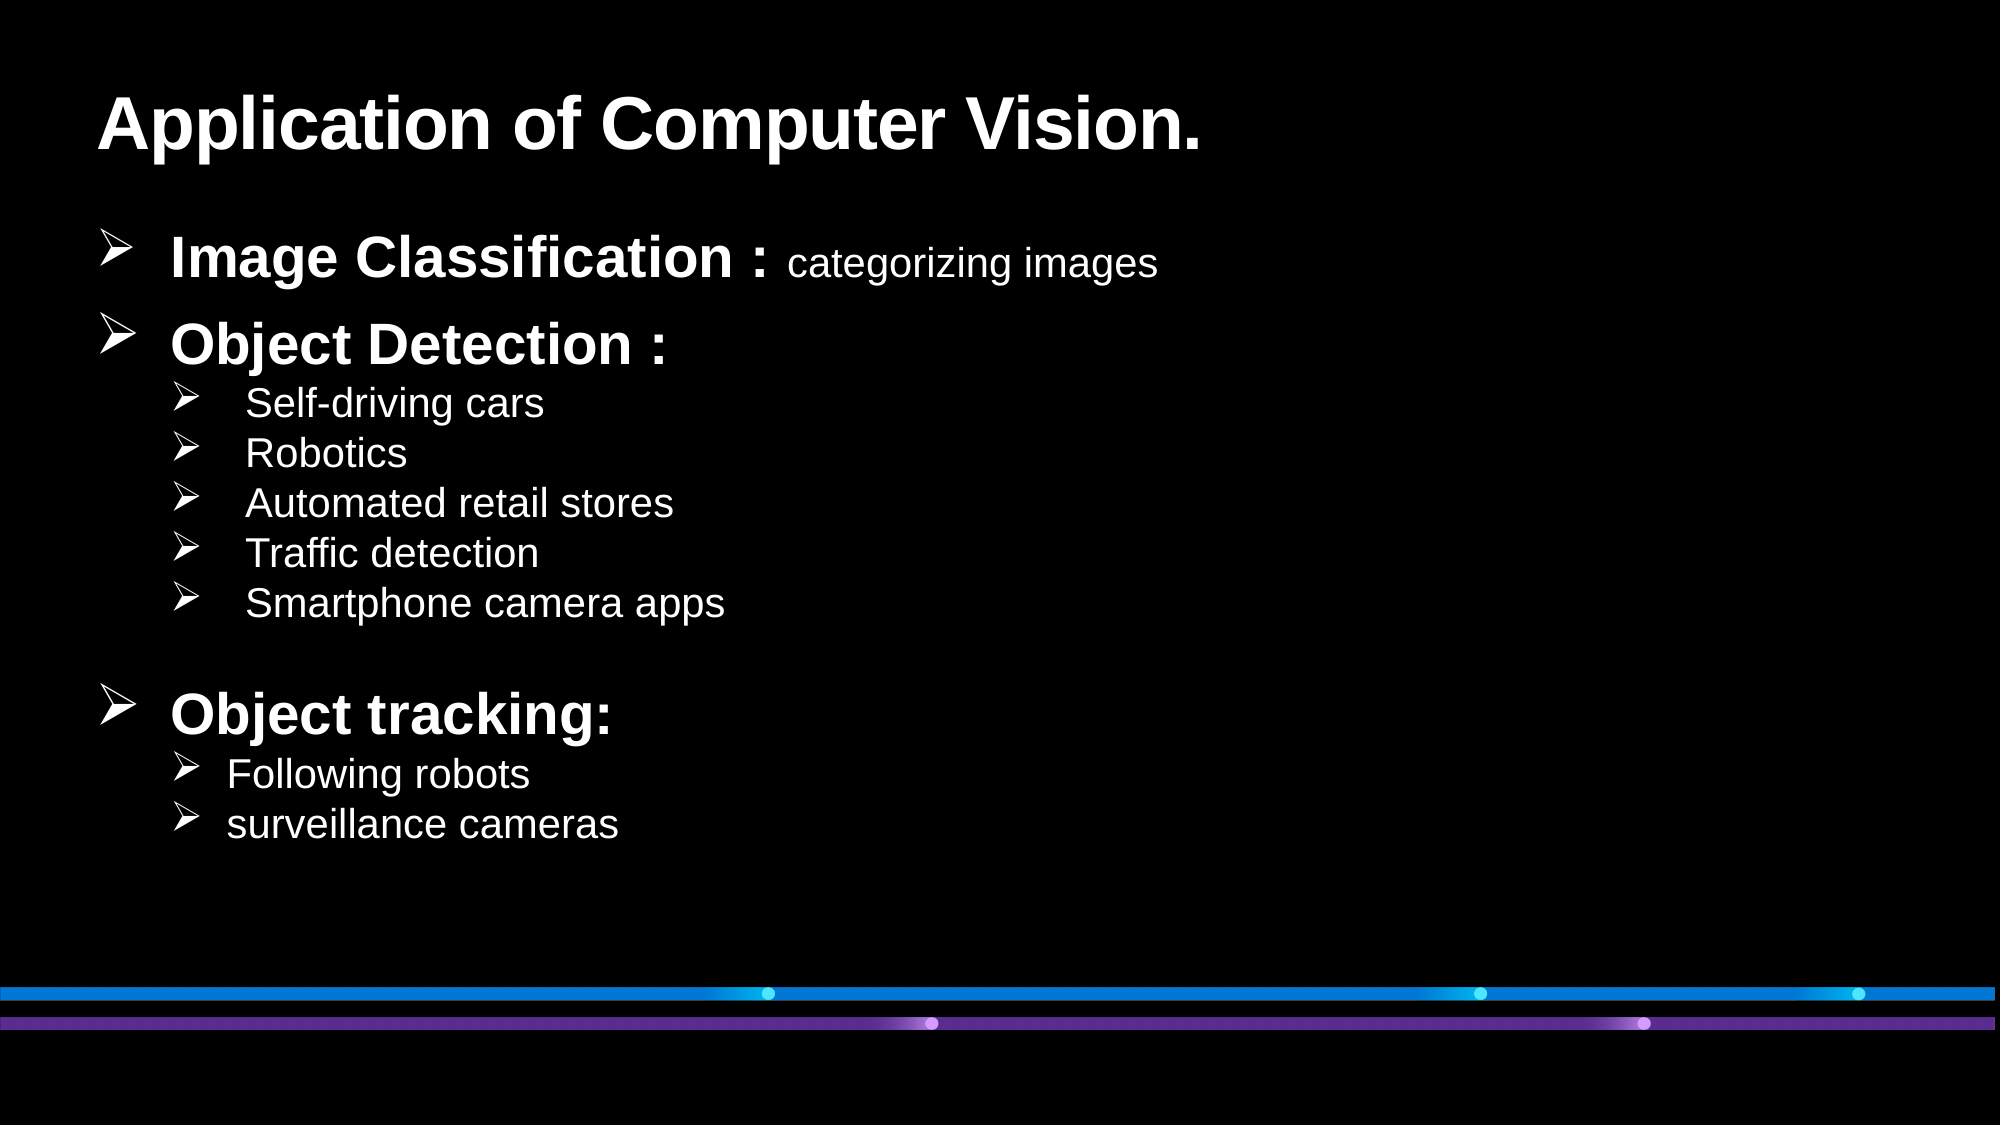

# Application of Computer Vision.
Image Classification : categorizing images
Object Detection :
Self-driving cars
Robotics
Automated retail stores
Traffic detection
Smartphone camera apps
Object tracking:
Following robots
surveillance cameras